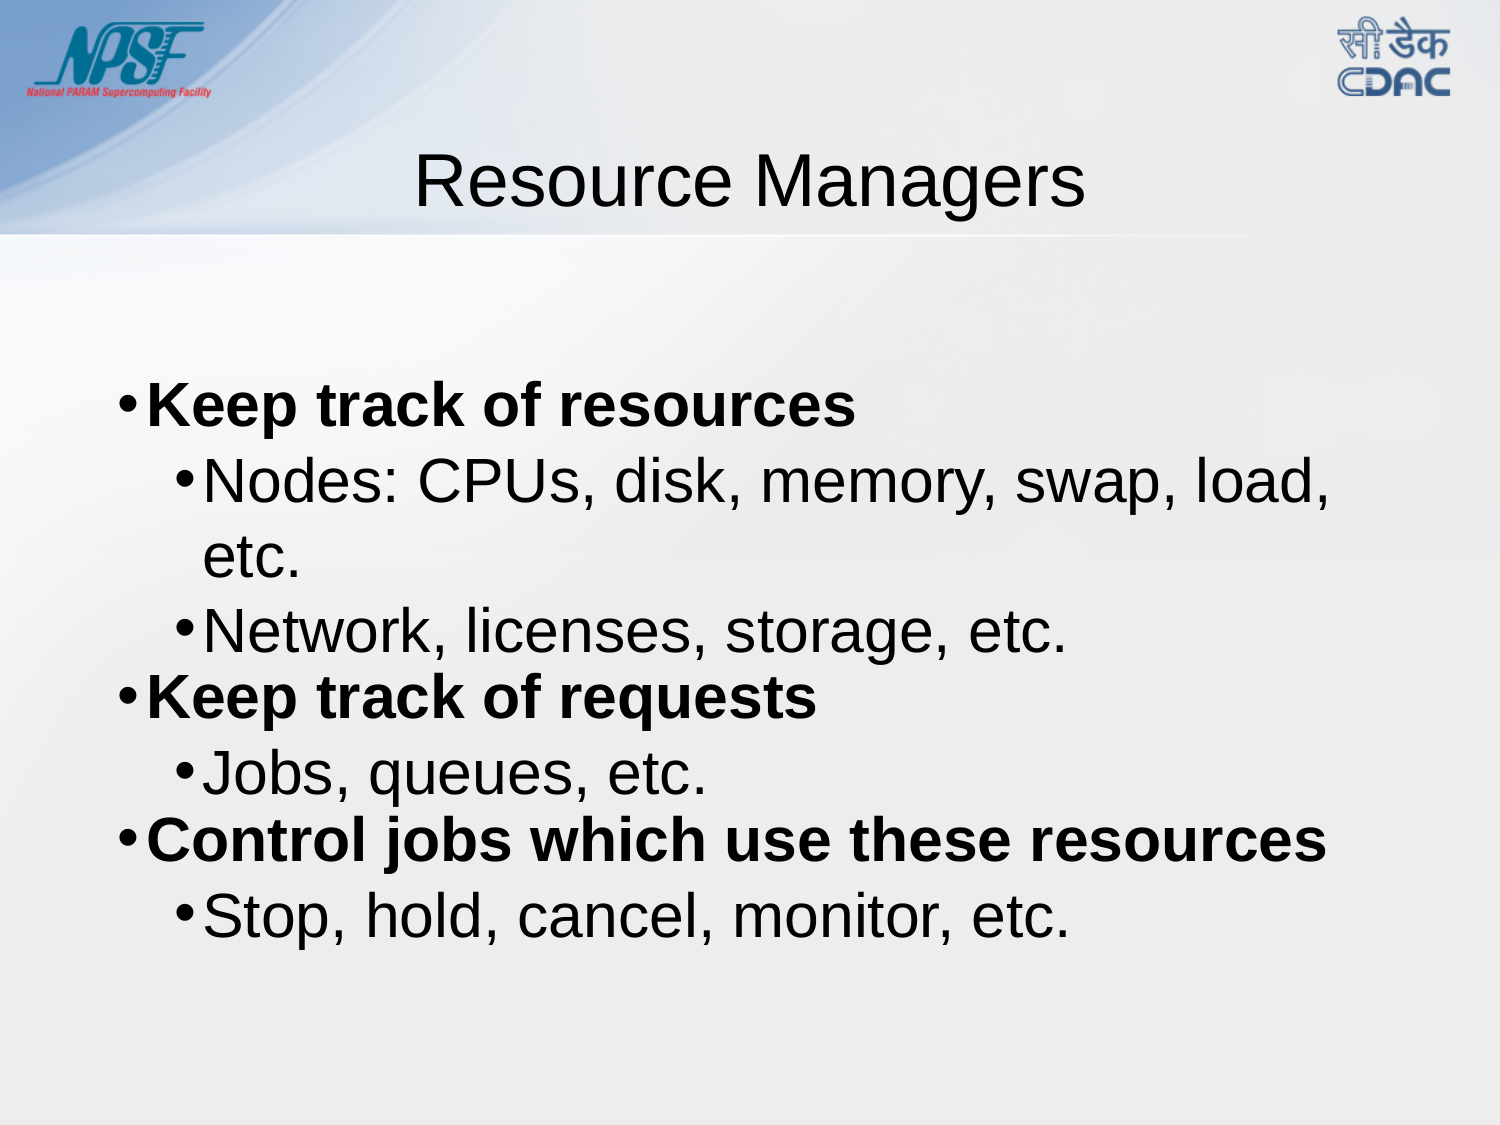

Resource Managers
Keep track of resources
Nodes: CPUs, disk, memory, swap, load, etc.
Network, licenses, storage, etc.
Keep track of requests
Jobs, queues, etc.
Control jobs which use these resources
Stop, hold, cancel, monitor, etc.